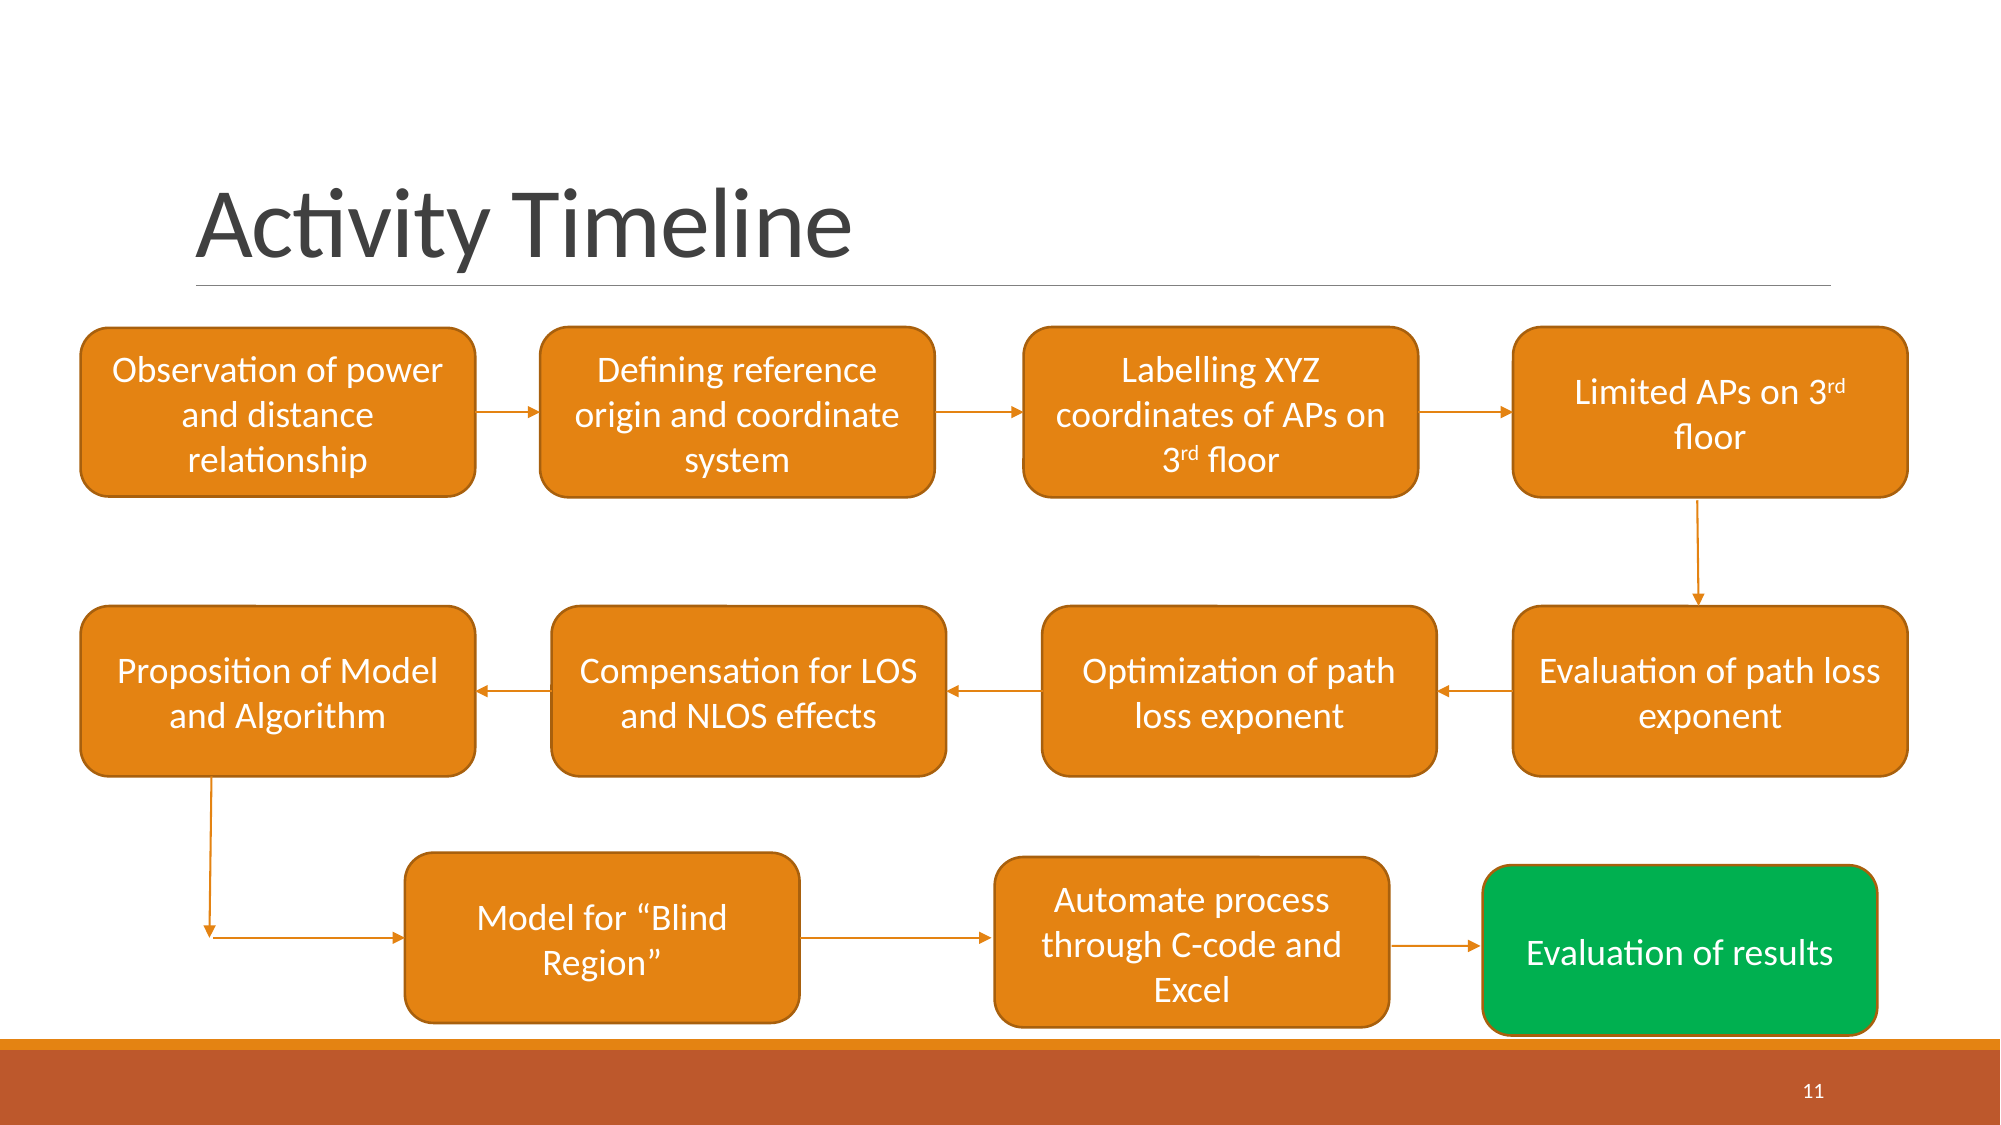

# Activity Timeline
Defining reference origin and coordinate system
Labelling XYZ coordinates of APs on 3rd floor
Limited APs on 3rd floor
Observation of power and distance relationship
Evaluation of path loss exponent
Proposition of Model and Algorithm
Compensation for LOS and NLOS effects
Optimization of path loss exponent
Model for “Blind Region”
Automate process through C-code and Excel
Evaluation of results
11